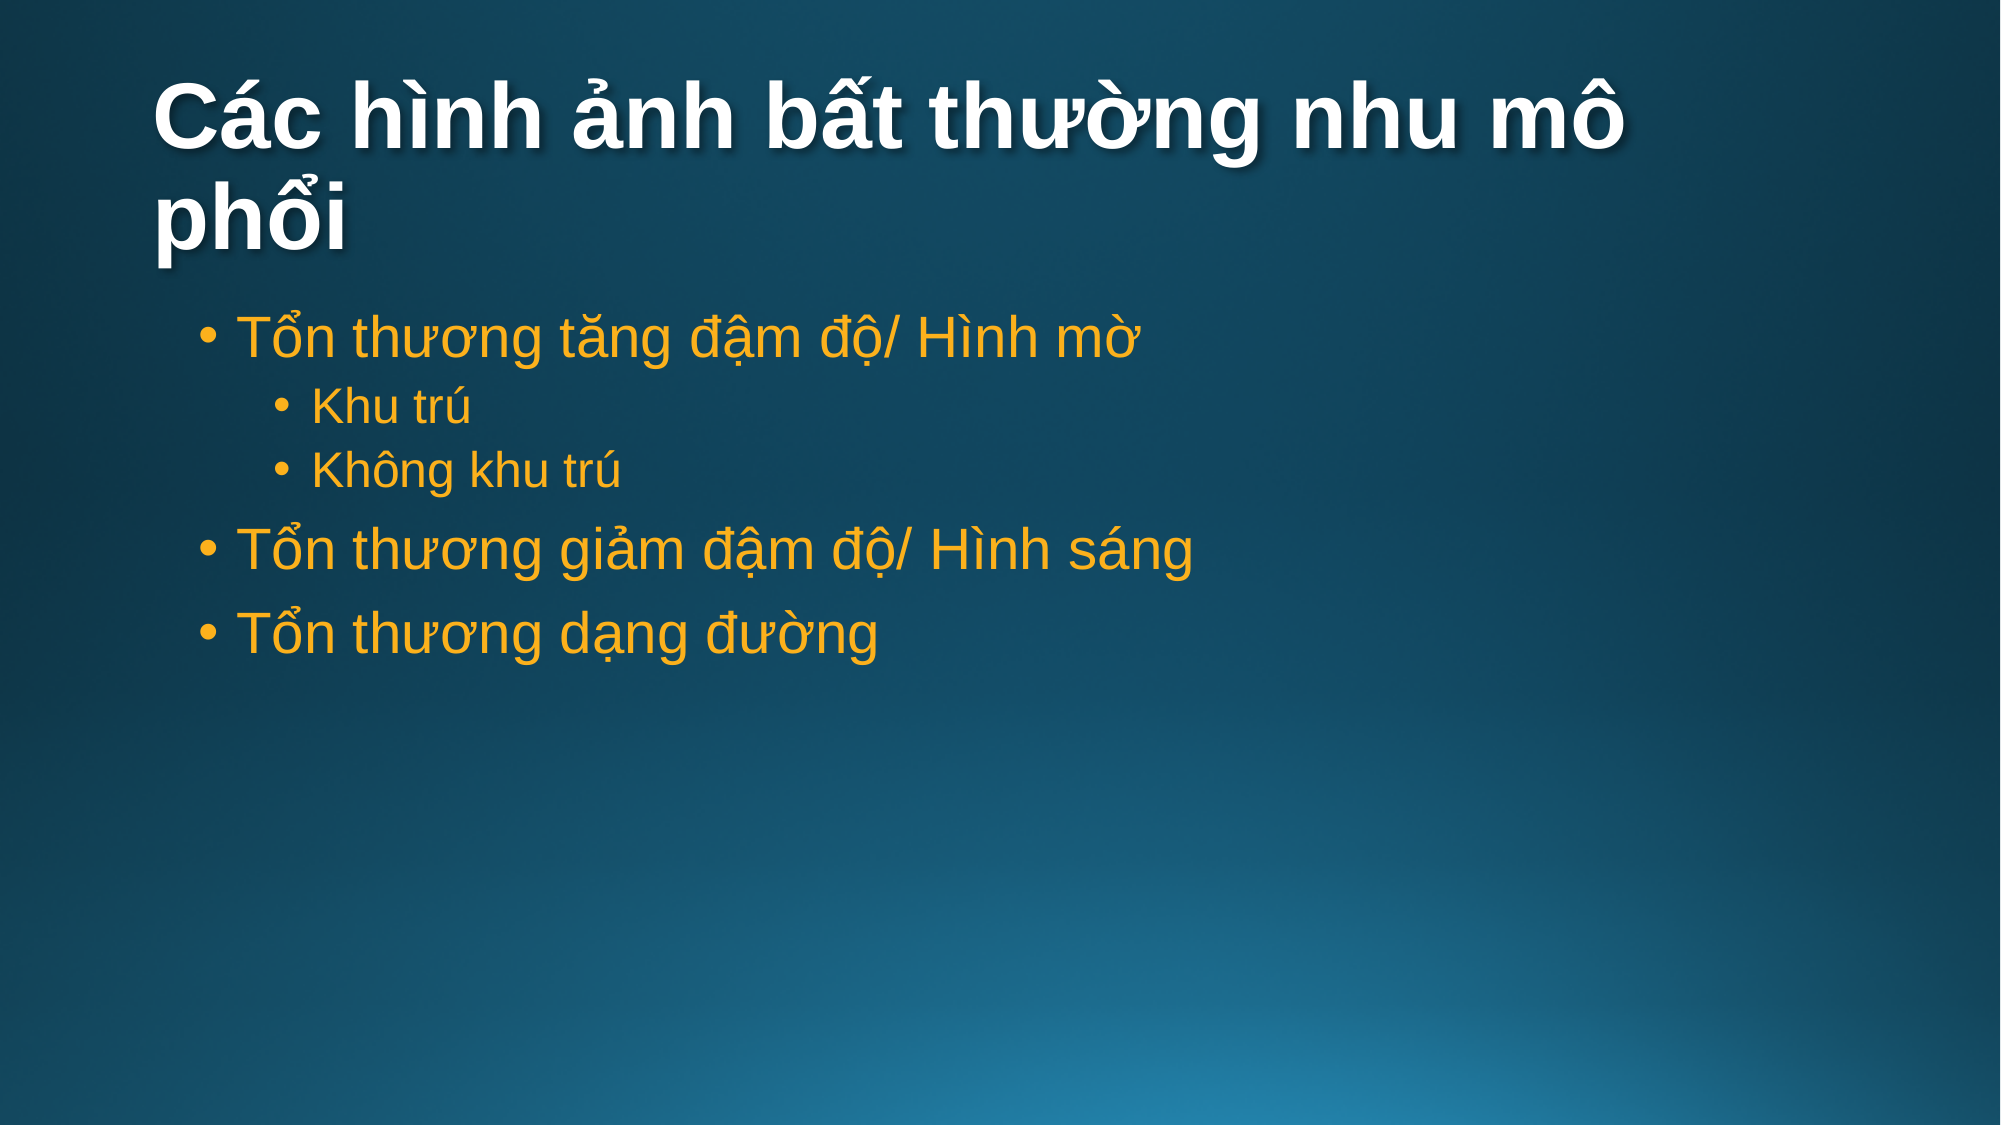

# Các hình ảnh bất thường nhu mô phổi
Tổn thương tăng đậm độ/ Hình mờ
Khu trú
Không khu trú
Tổn thương giảm đậm độ/ Hình sáng
Tổn thương dạng đường